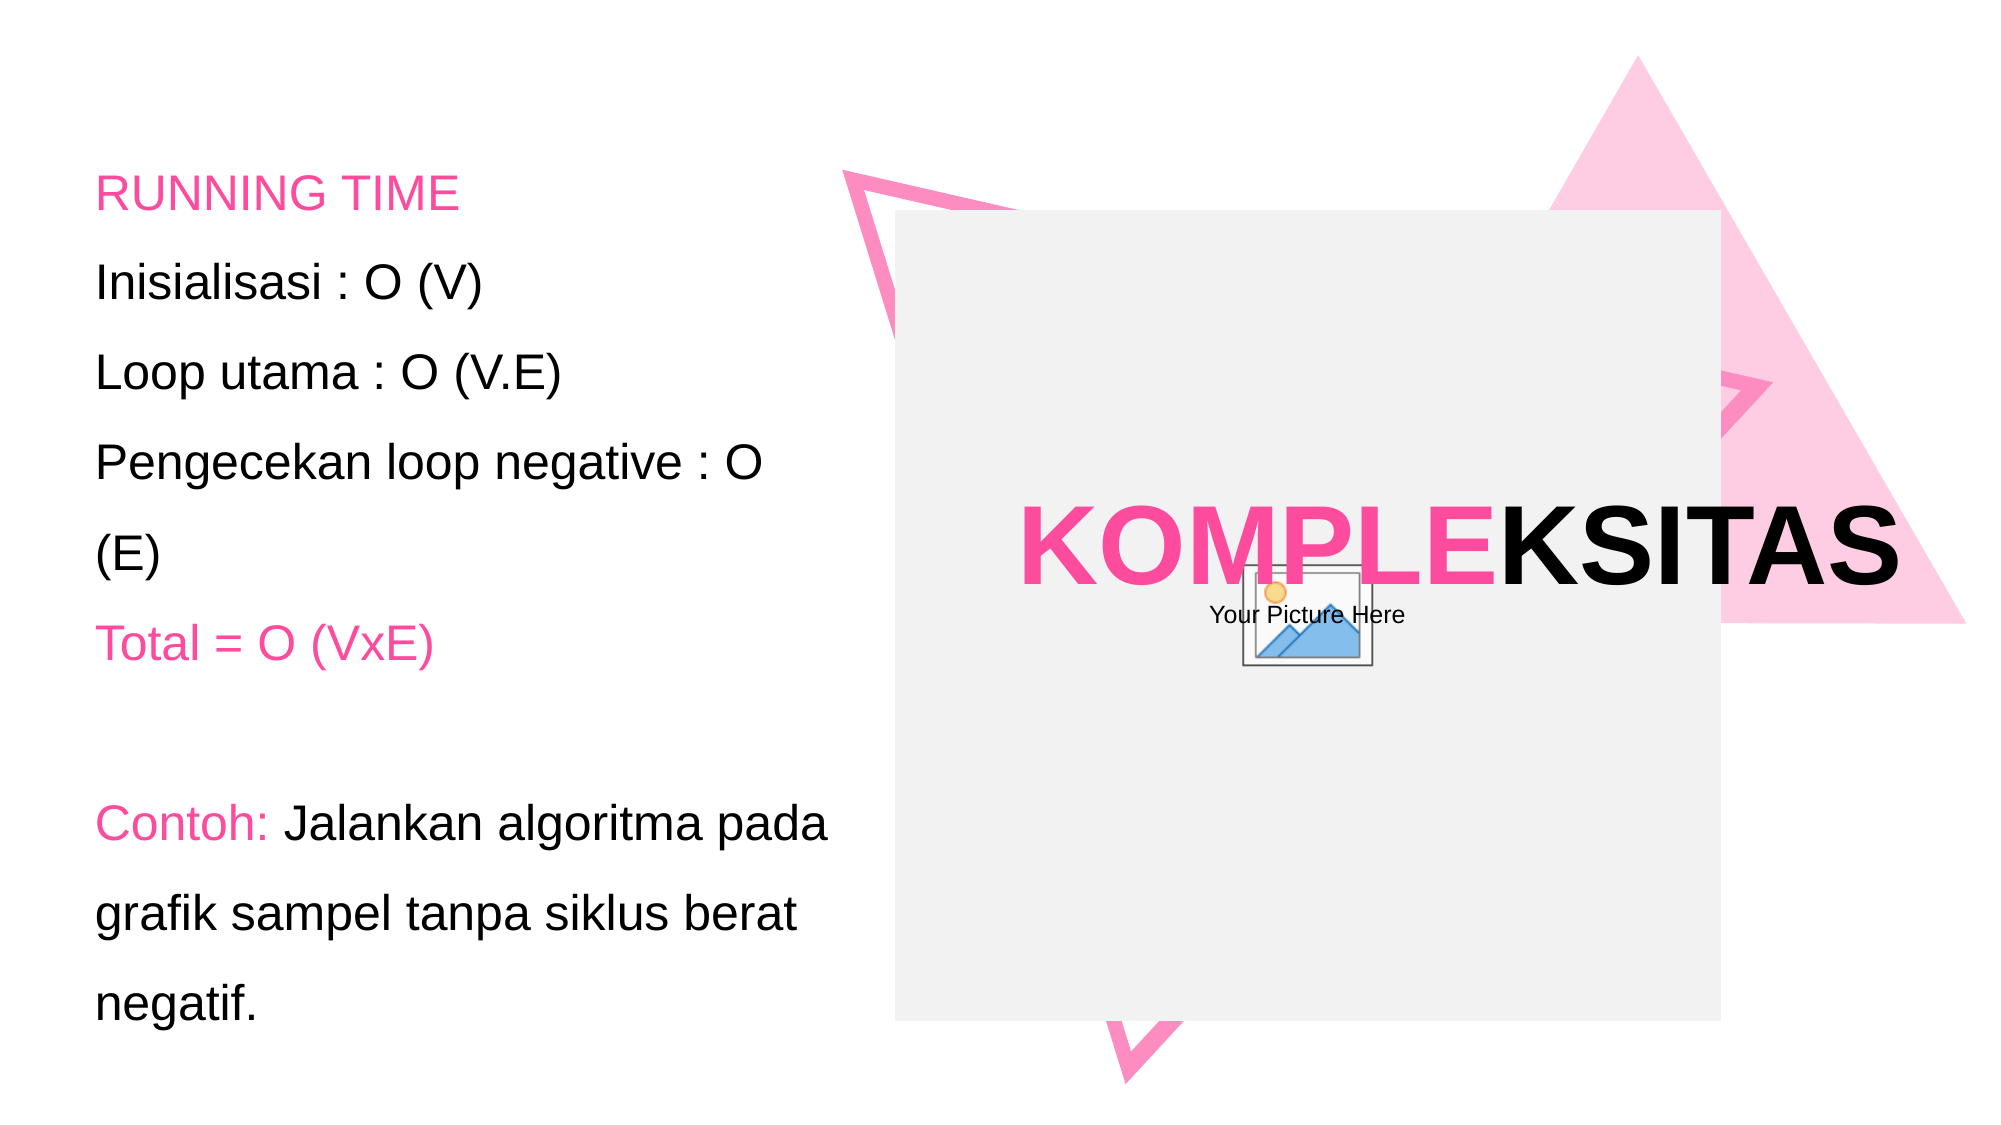

RUNNING TIME
Inisialisasi : O (V)
Loop utama : O (V.E)
Pengecekan loop negative : O (E)
Total = O (VxE)

Contoh: Jalankan algoritma pada grafik sampel tanpa siklus berat negatif.

KOMPLEKSITAS